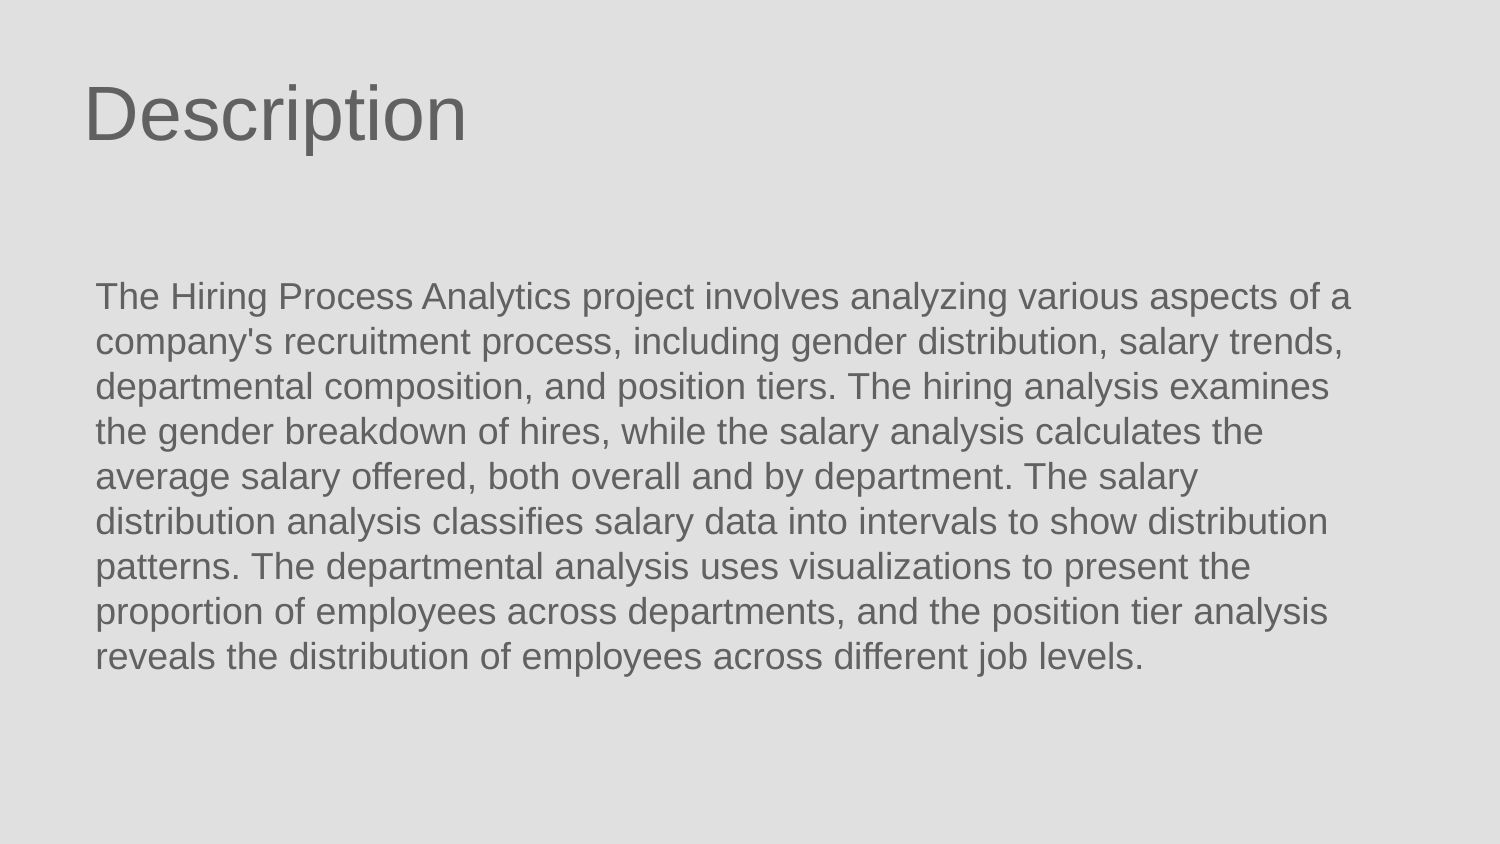

Description
# The Hiring Process Analytics project involves analyzing various aspects of a company's recruitment process, including gender distribution, salary trends, departmental composition, and position tiers. The hiring analysis examines the gender breakdown of hires, while the salary analysis calculates the average salary offered, both overall and by department. The salary distribution analysis classifies salary data into intervals to show distribution patterns. The departmental analysis uses visualizations to present the proportion of employees across departments, and the position tier analysis reveals the distribution of employees across different job levels.